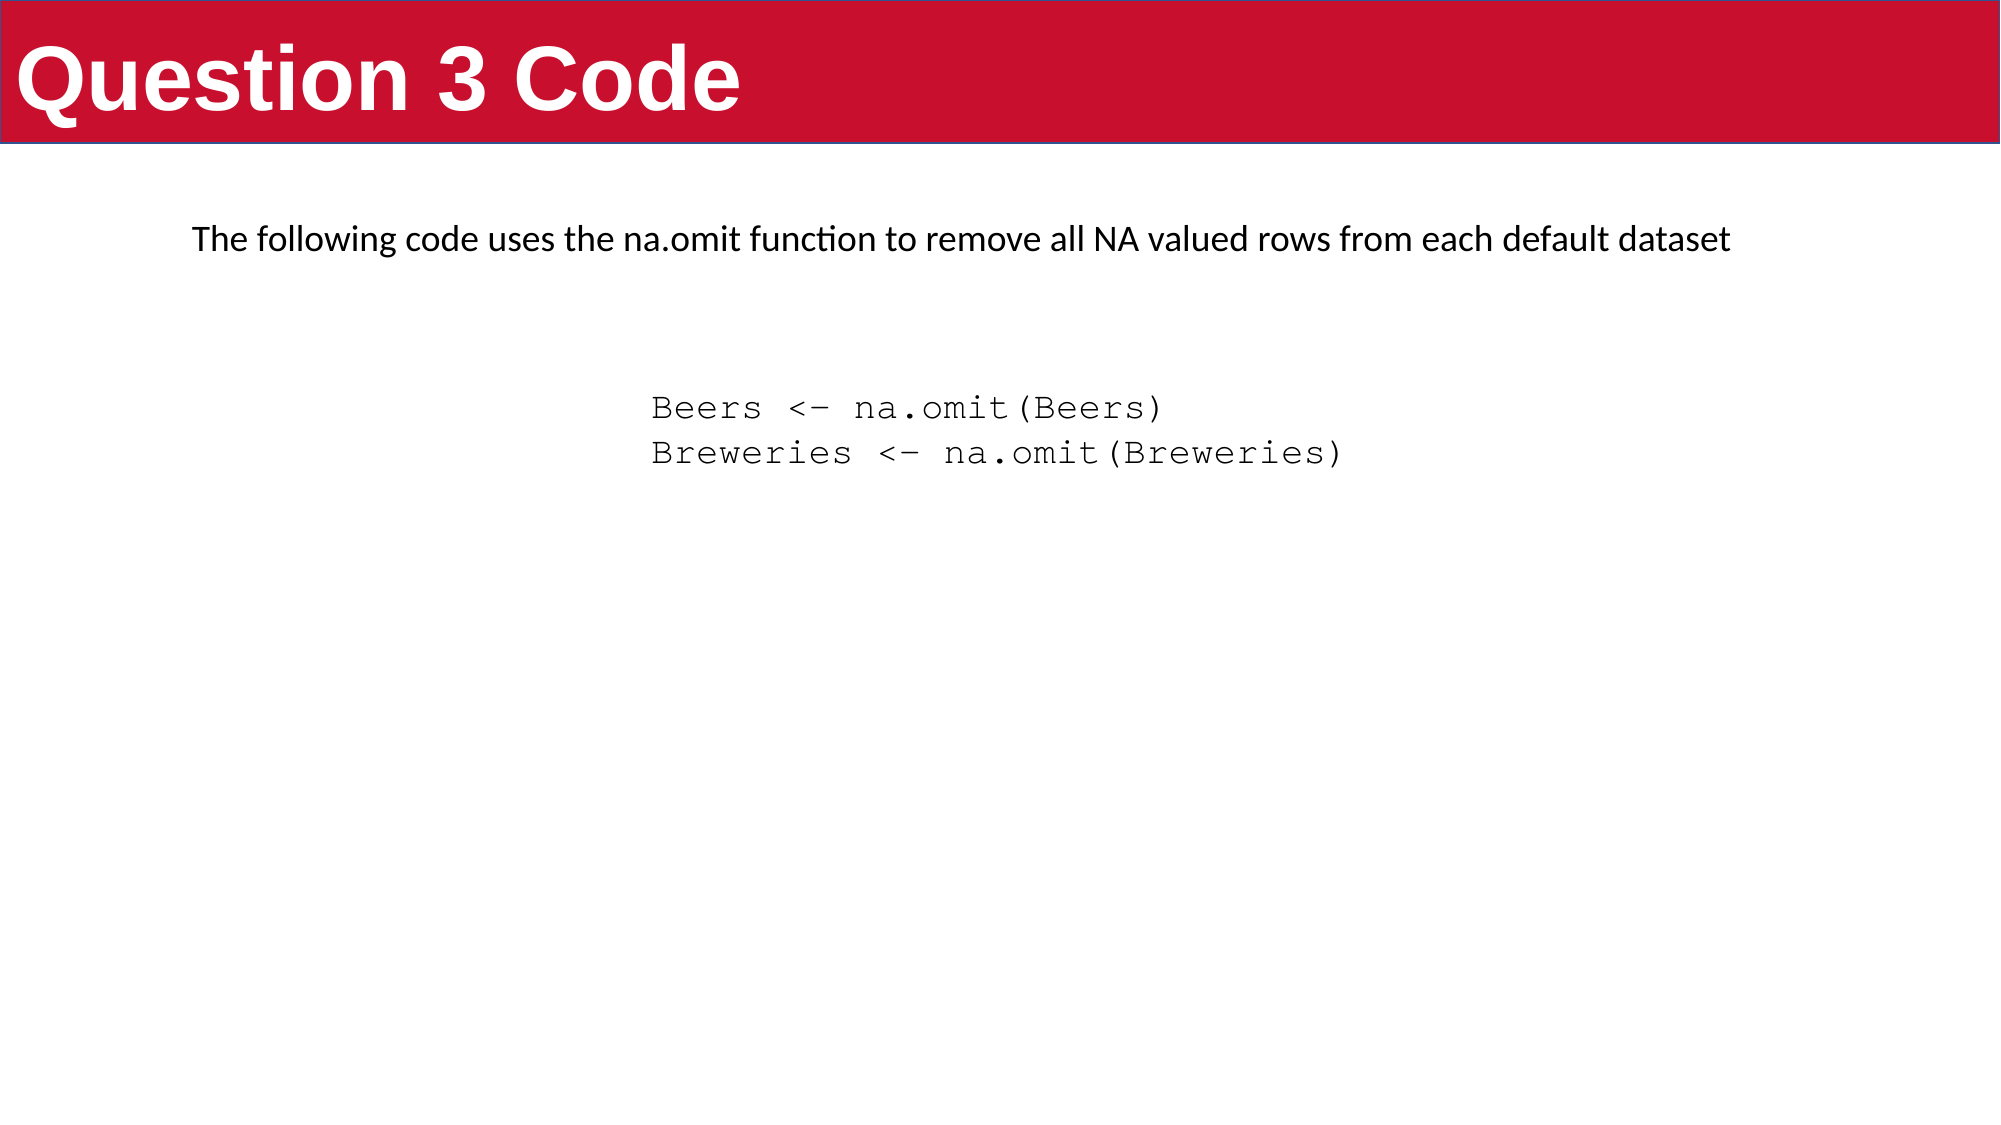

# Question 3 Code
The following code uses the na.omit function to remove all NA valued rows from each default dataset
Beers <- na.omit(Beers)
Breweries <- na.omit(Breweries)